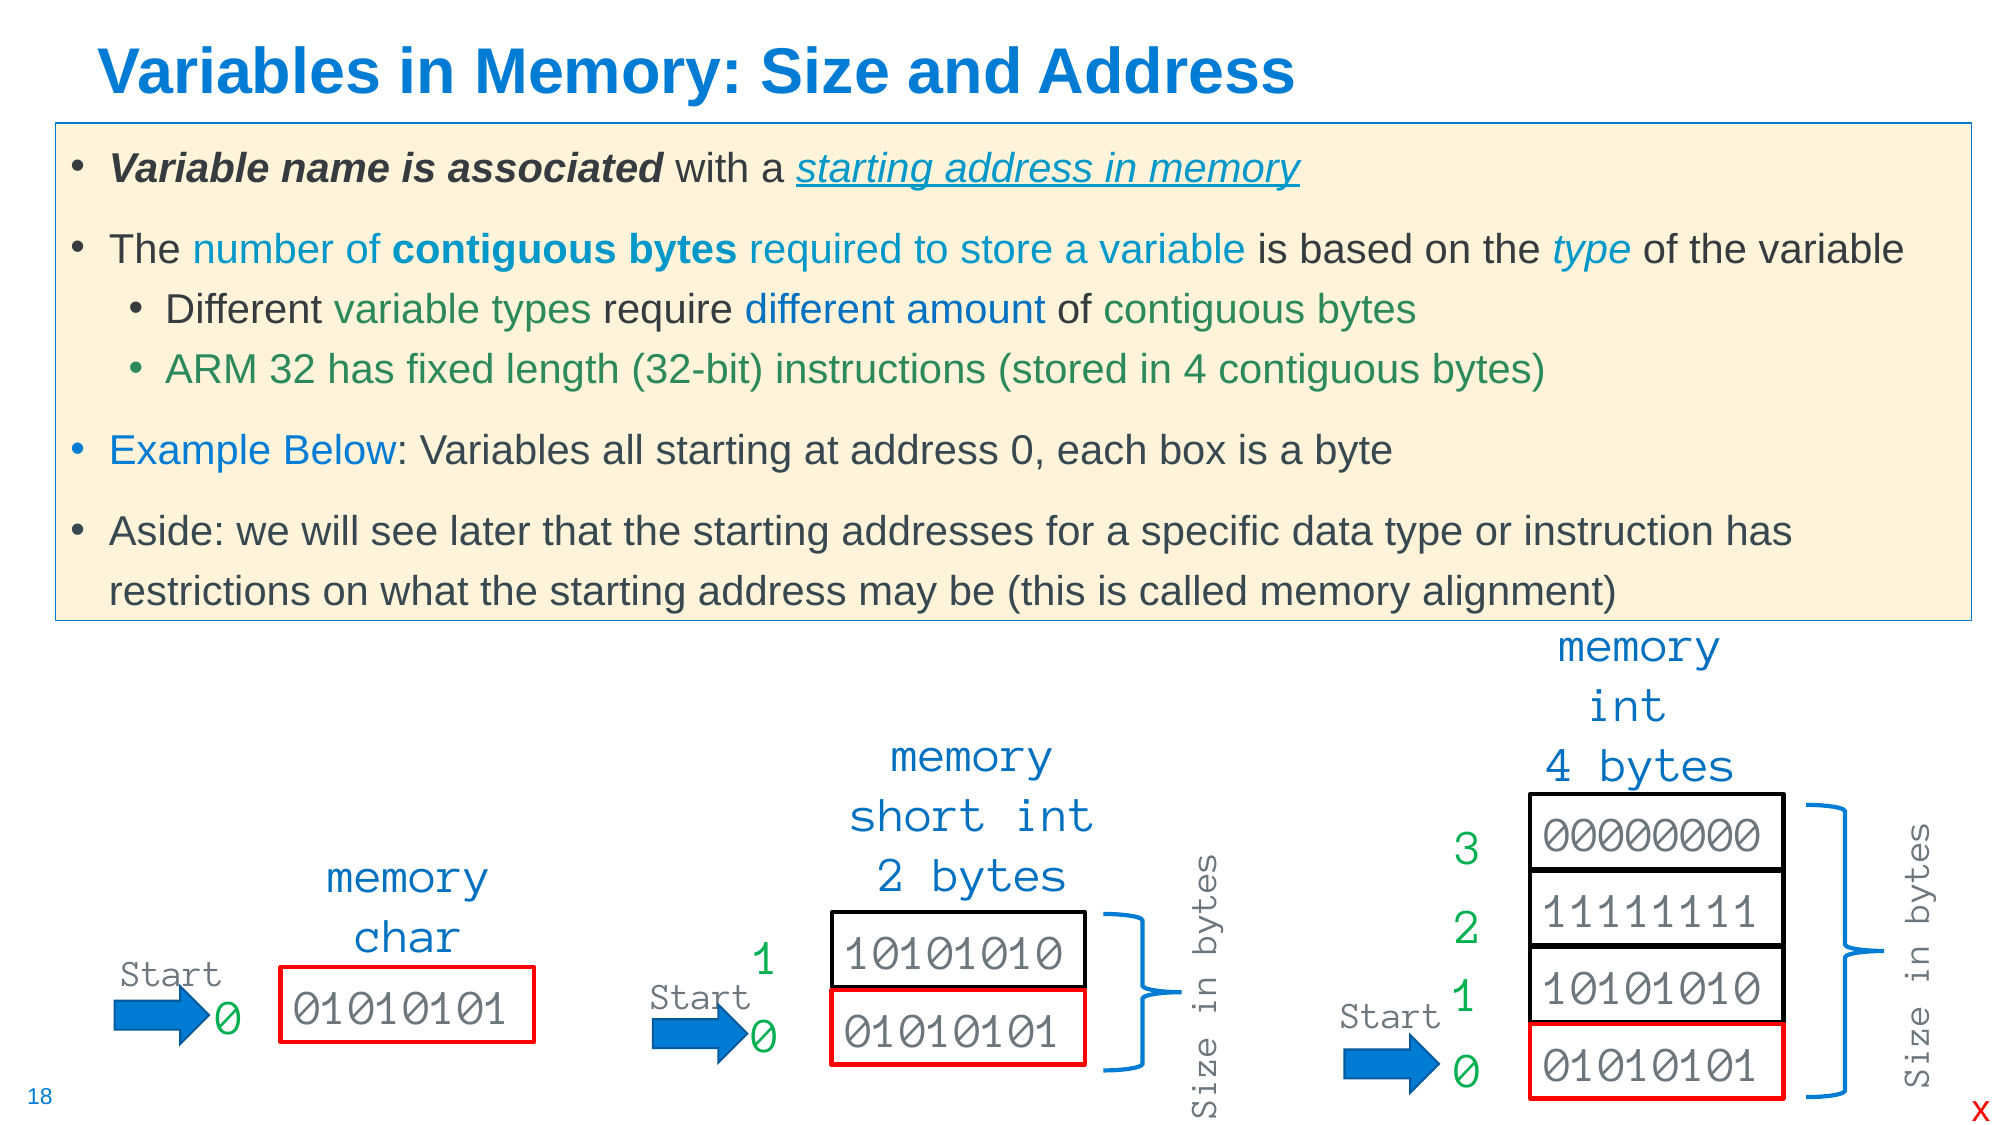

# Variables in Memory: Size and Address
Variable name is associated with a starting address in memory
The number of contiguous bytes required to store a variable is based on the type of the variable
Different variable types require different amount of contiguous bytes
ARM 32 has fixed length (32-bit) instructions (stored in 4 contiguous bytes)
Example Below: Variables all starting at address 0, each box is a byte
Aside: we will see later that the starting addresses for a specific data type or instruction has restrictions on what the starting address may be (this is called memory alignment)
memory
int
4 bytes
00000000
3
11111111
2
10101010
1
01010101
0

Size in bytes
Start

memory
short int
2 bytes
10101010
1
01010101
0

Size in bytes
Start

memory
char
01010101
0
Start

x